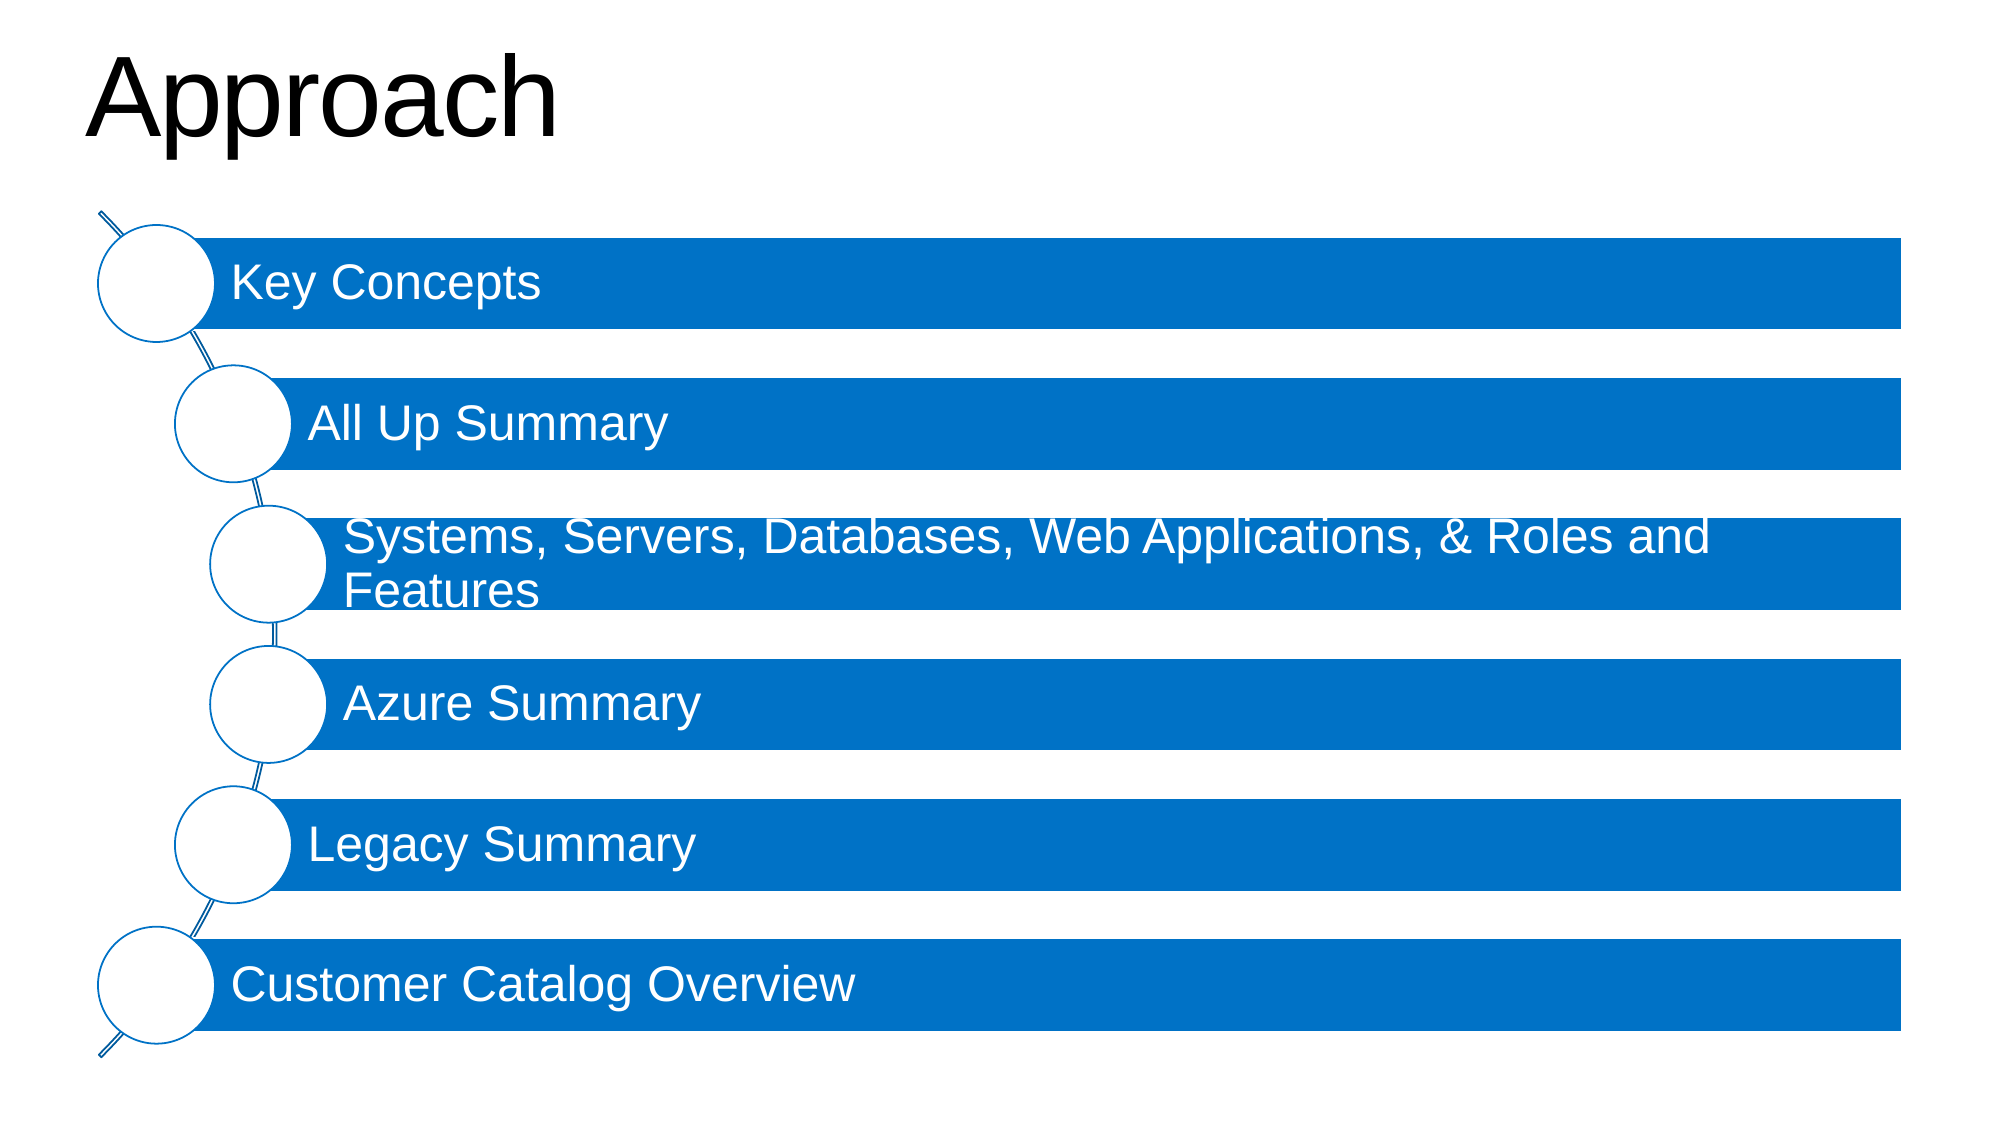

# Approach
Key Concepts
All Up Summary
Systems, Servers, Databases, Web Applications, & Roles and Features
Azure Summary
Legacy Summary
Customer Catalog Overview